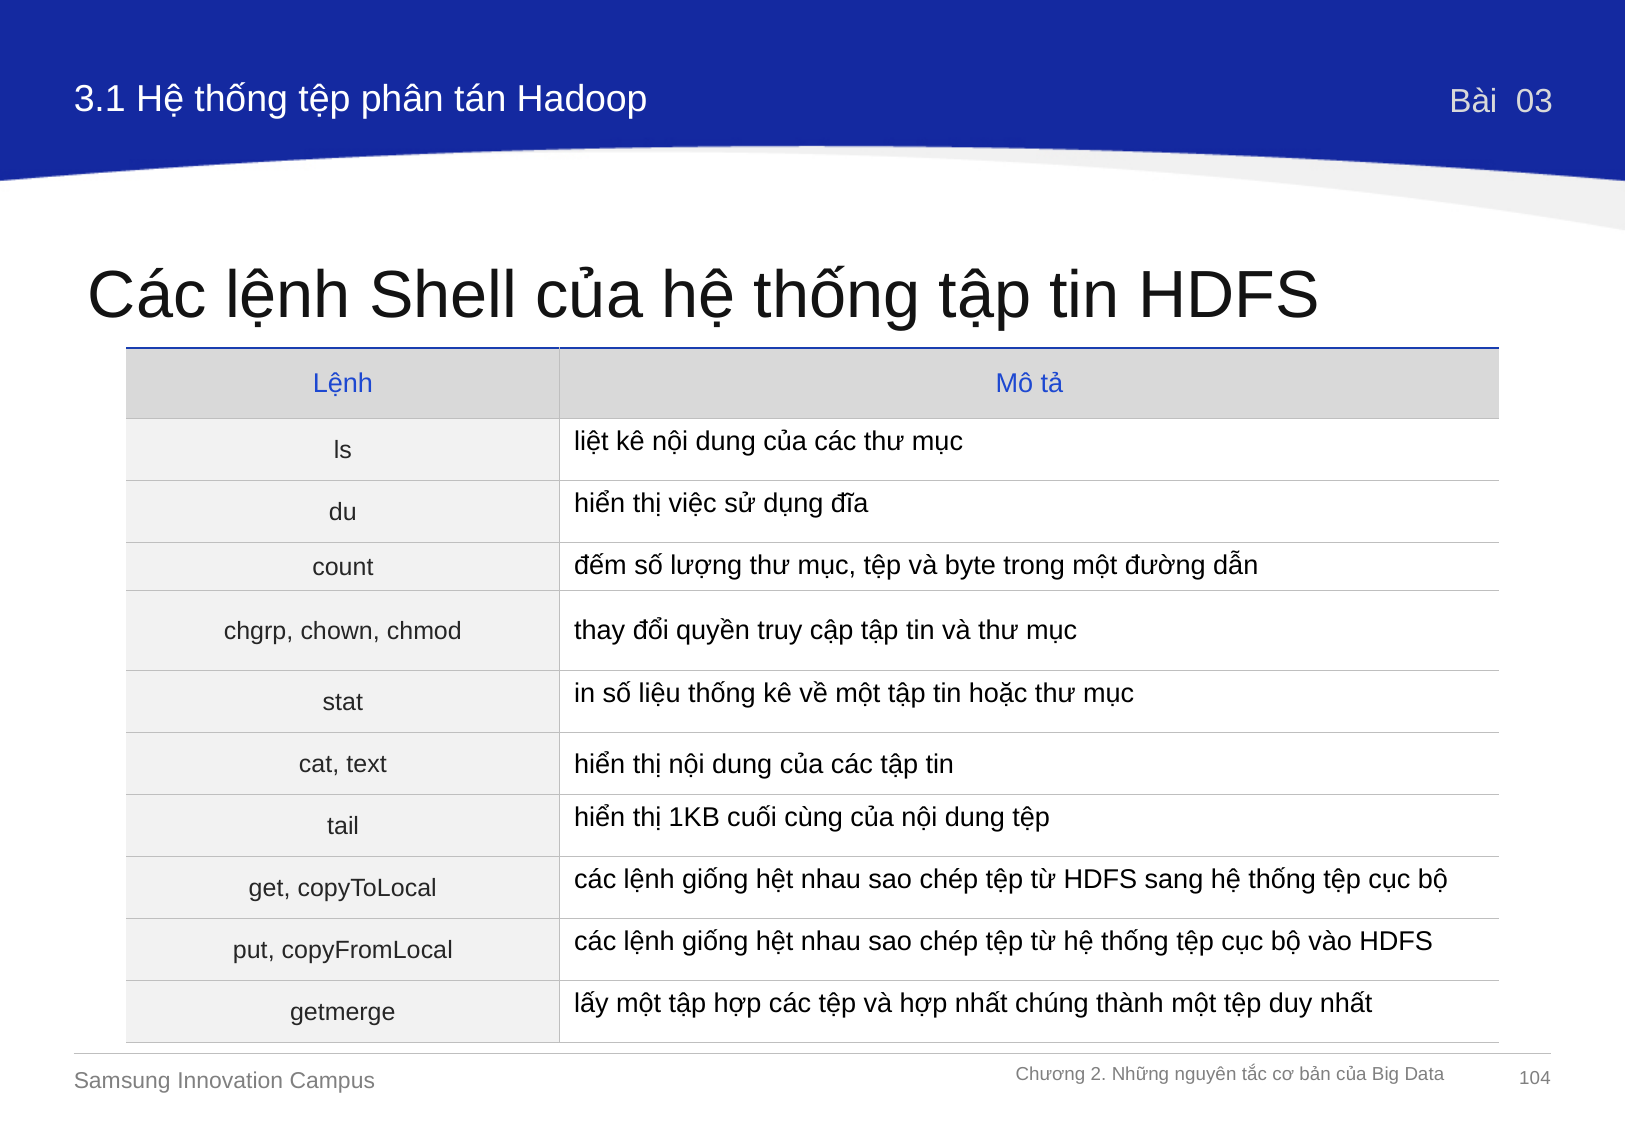

3.1 Hệ thống tệp phân tán Hadoop
Bài  03

Các lệnh Shell của hệ thống tập tin HDFS
| Lệnh | Mô tả |
| --- | --- |
| ls | liệt kê nội dung của các thư mục |
| du | hiển thị việc sử dụng đĩa |
| count | đếm số lượng thư mục, tệp và byte trong một đường dẫn |
| chgrp, chown, chmod | thay đổi quyền truy cập tập tin và thư mục |
| stat | in số liệu thống kê về một tập tin hoặc thư mục |
| cat, text | hiển thị nội dung của các tập tin |
| tail | hiển thị 1KB cuối cùng của nội dung tệp |
| get, copyToLocal | các lệnh giống hệt nhau sao chép tệp từ HDFS sang hệ thống tệp cục bộ |
| put, copyFromLocal | các lệnh giống hệt nhau sao chép tệp từ hệ thống tệp cục bộ vào HDFS |
| getmerge | lấy một tập hợp các tệp và hợp nhất chúng thành một tệp duy nhất |